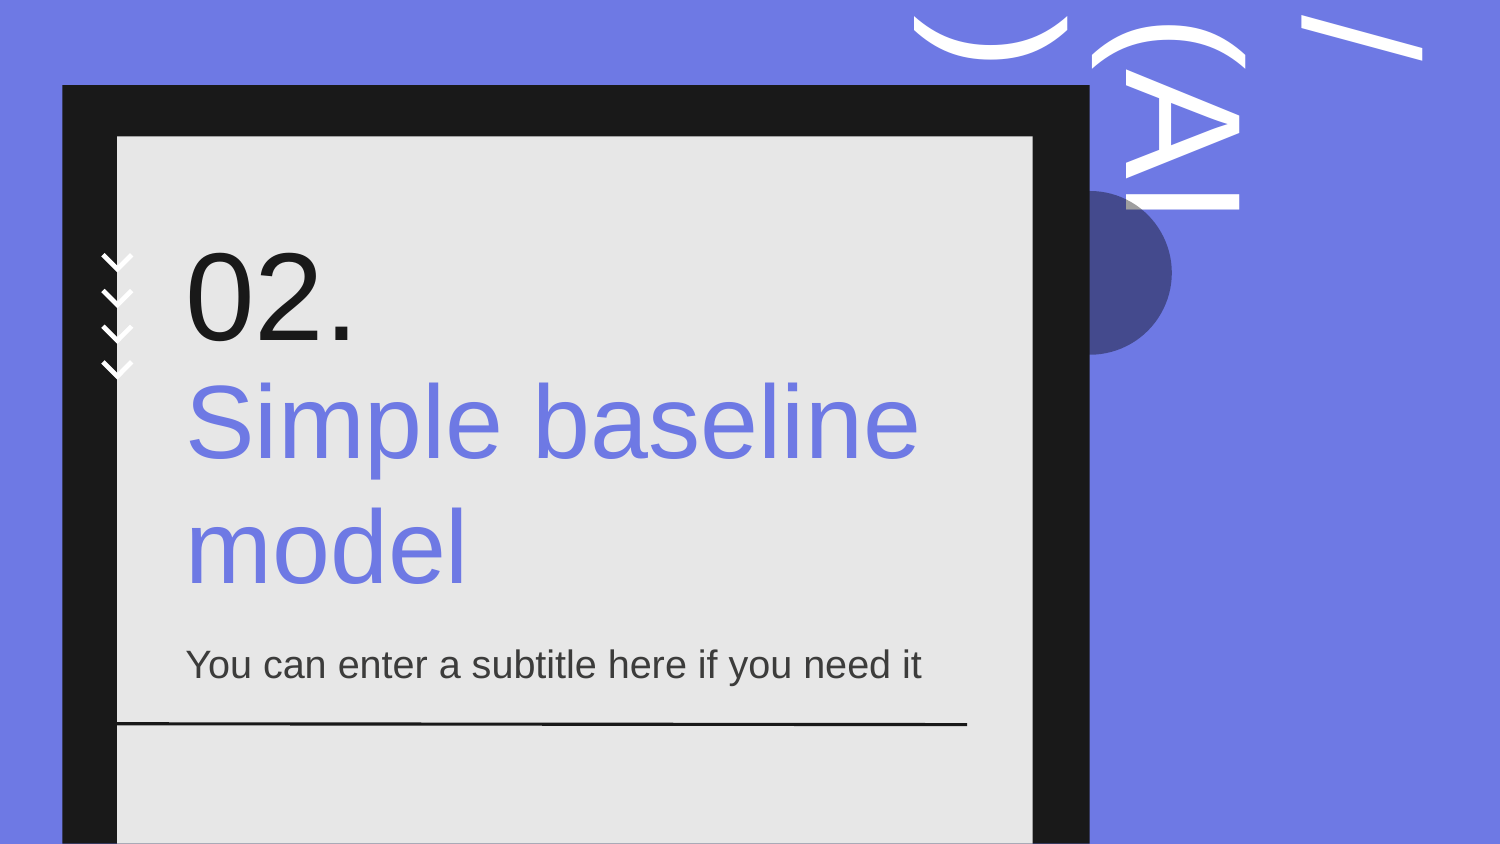

02.

# Simple baseline model
You can enter a subtitle here if you need it